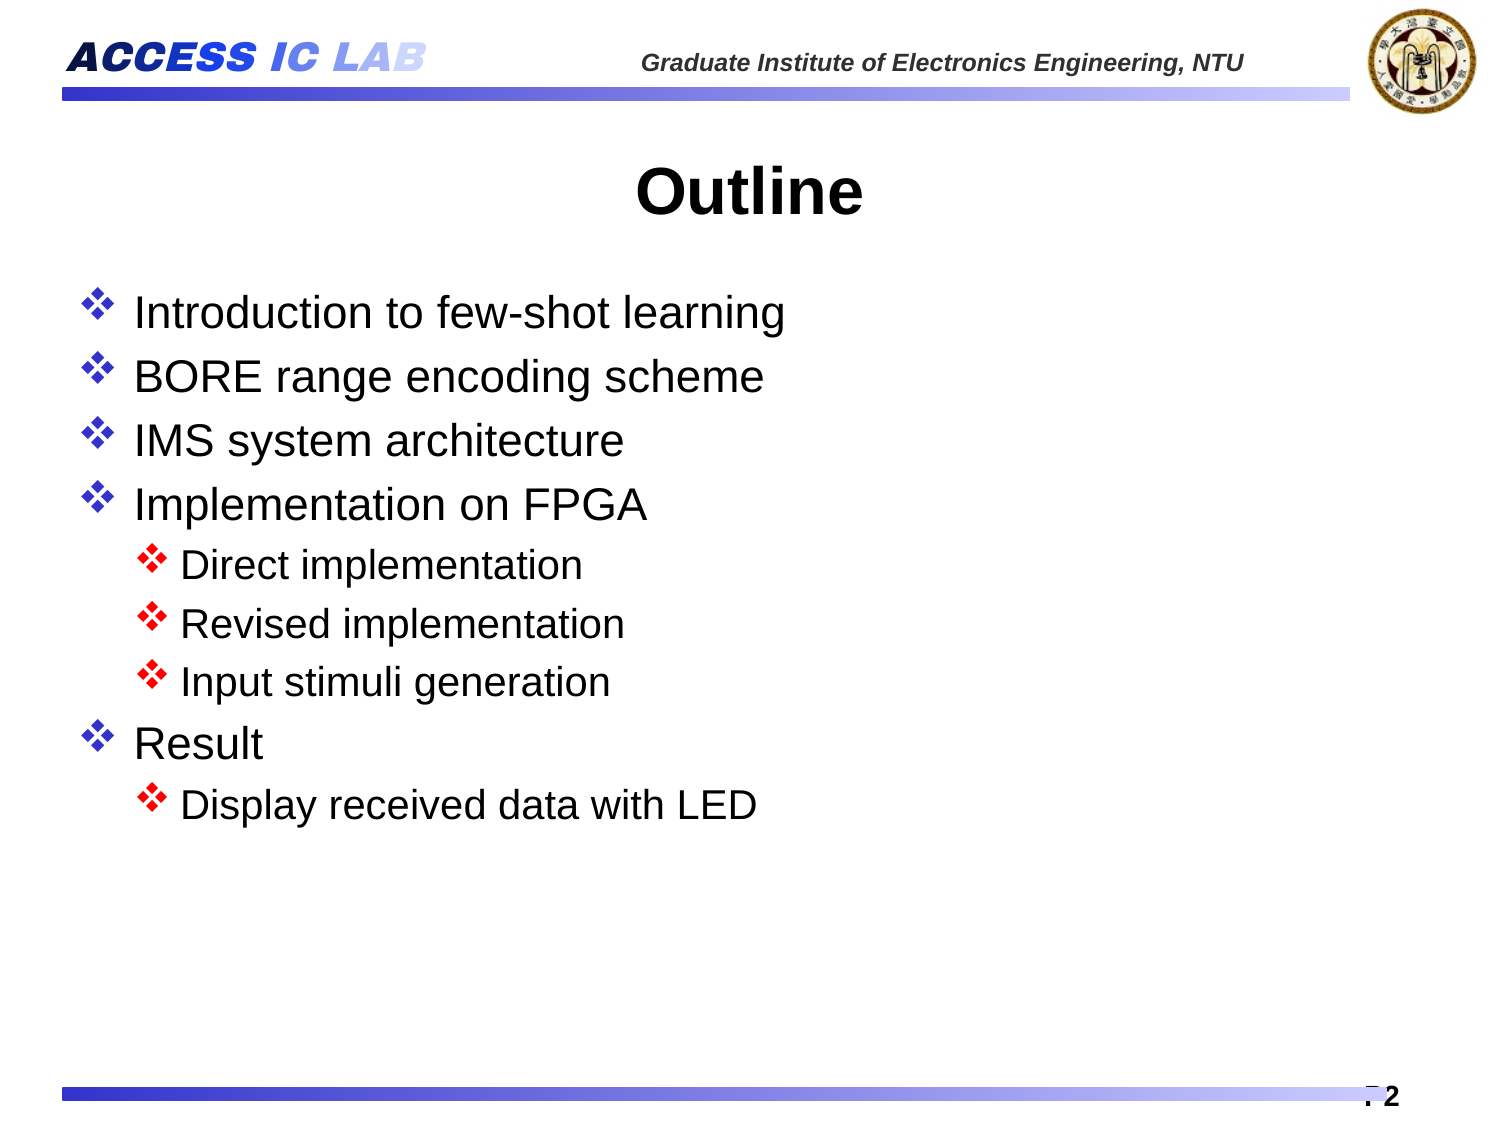

# Outline
Introduction to few-shot learning
BORE range encoding scheme
IMS system architecture
Implementation on FPGA
Direct implementation
Revised implementation
Input stimuli generation
Result
Display received data with LED